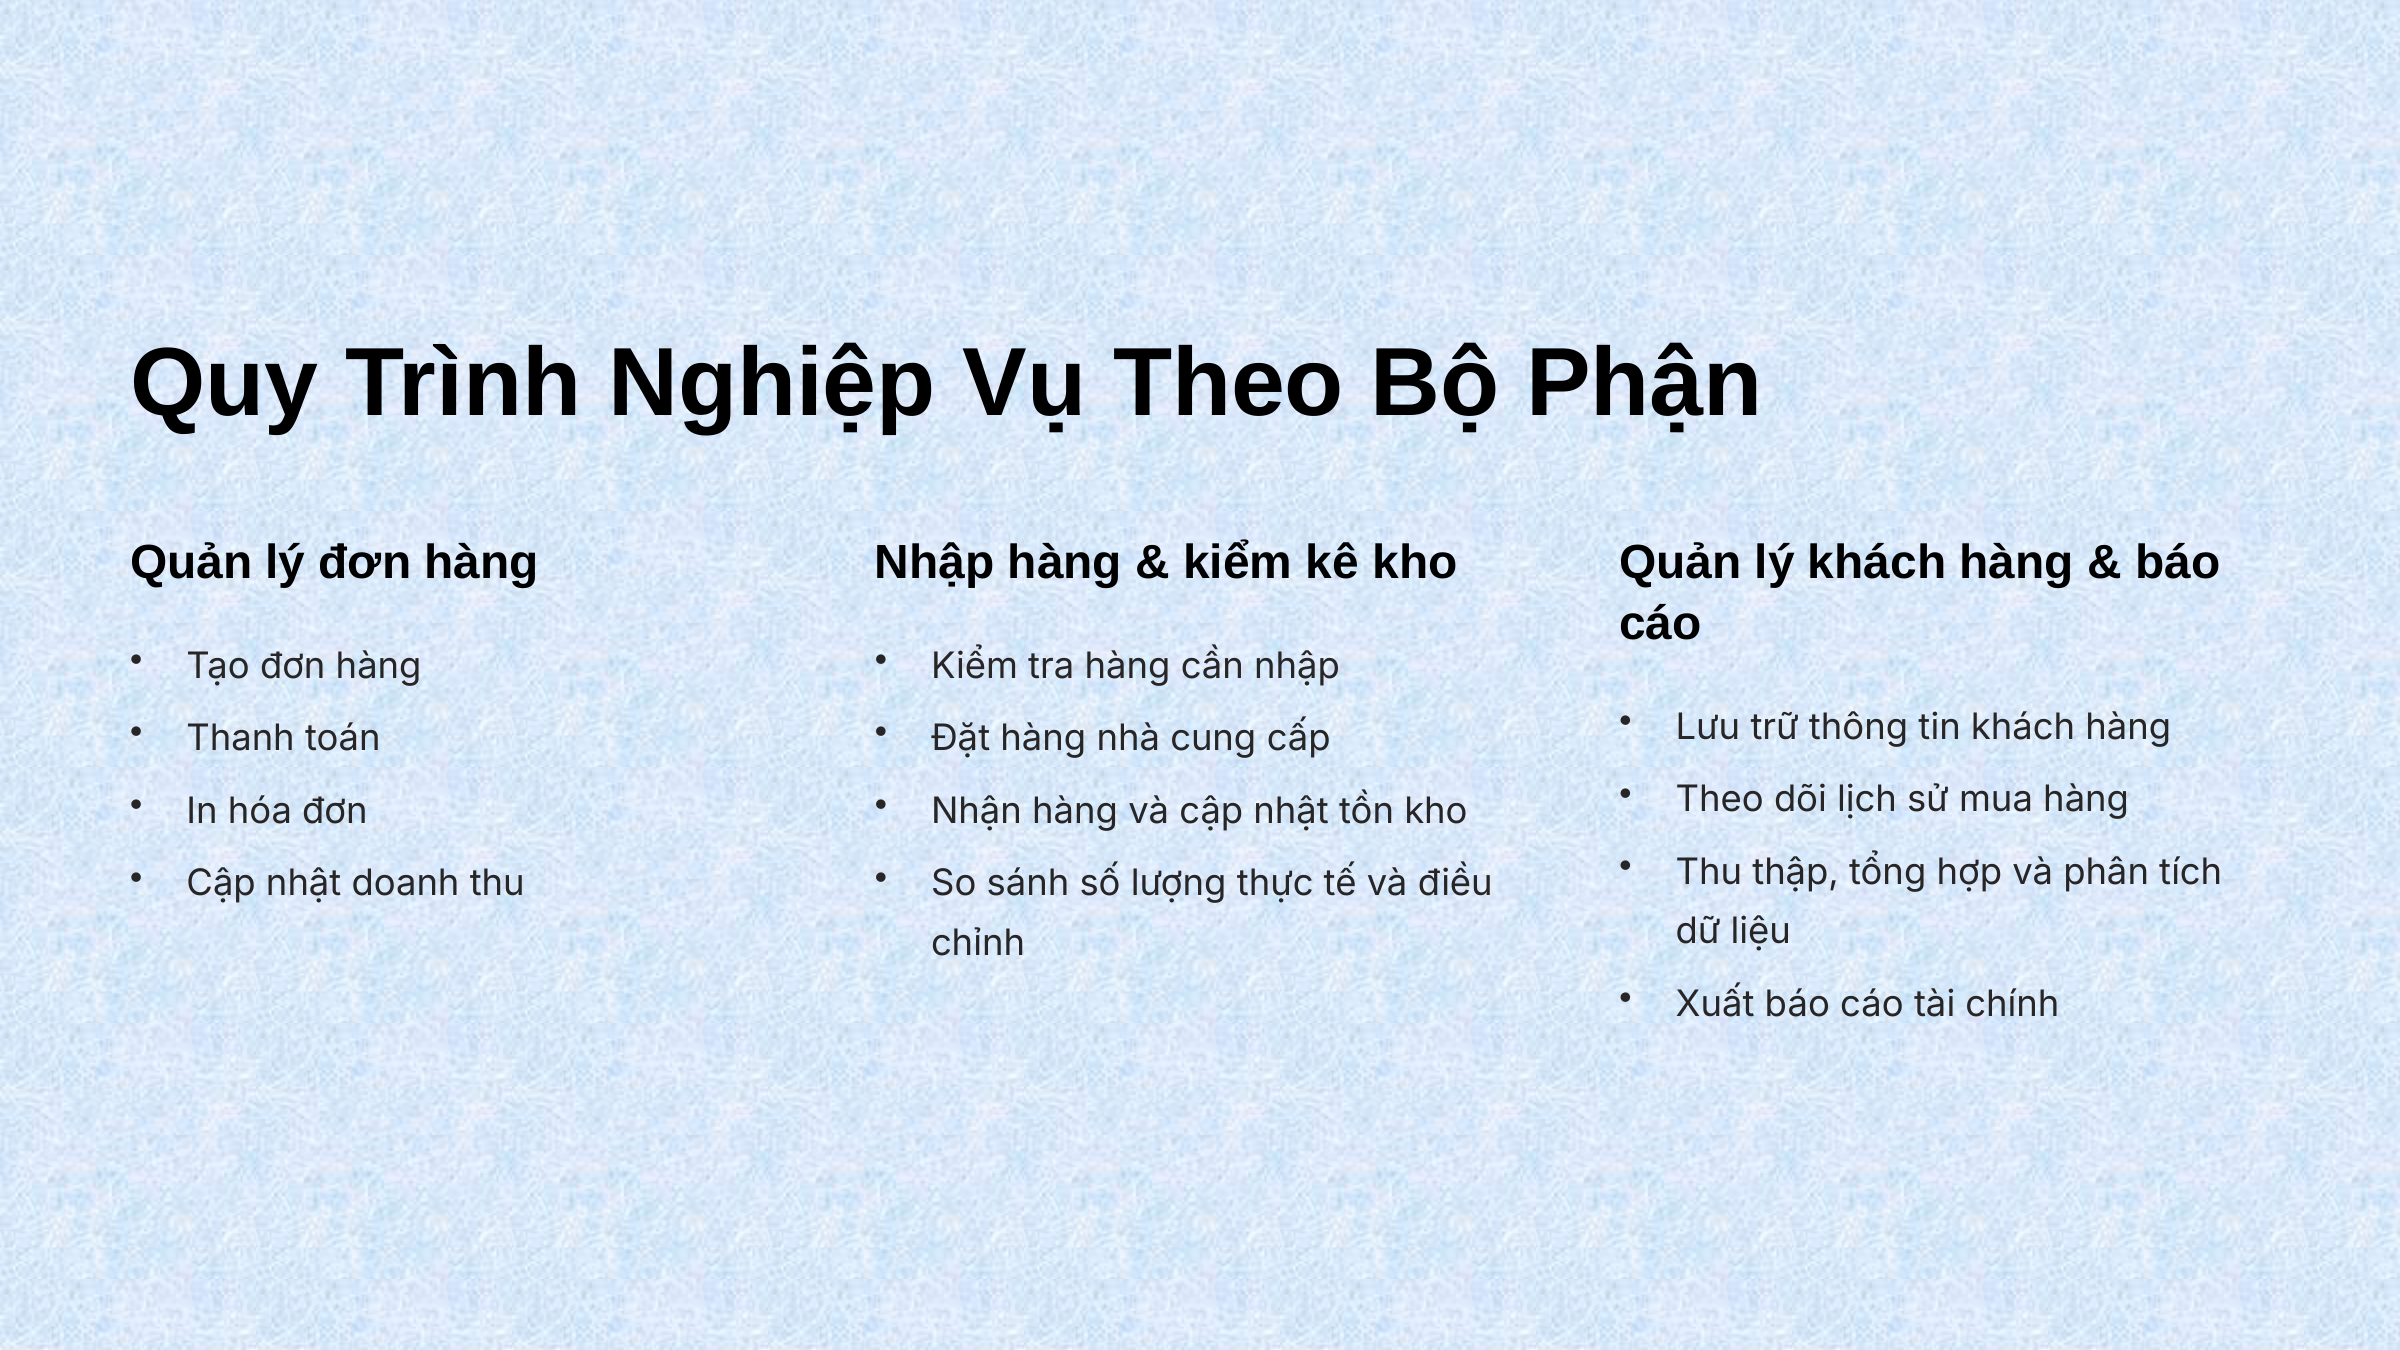

Quy Trình Nghiệp Vụ Theo Bộ Phận
Quản lý đơn hàng
Nhập hàng & kiểm kê kho
Quản lý khách hàng & báo cáo
Tạo đơn hàng
Kiểm tra hàng cần nhập
Lưu trữ thông tin khách hàng
Thanh toán
Đặt hàng nhà cung cấp
Theo dõi lịch sử mua hàng
In hóa đơn
Nhận hàng và cập nhật tồn kho
Thu thập, tổng hợp và phân tích dữ liệu
Cập nhật doanh thu
So sánh số lượng thực tế và điều chỉnh
Xuất báo cáo tài chính